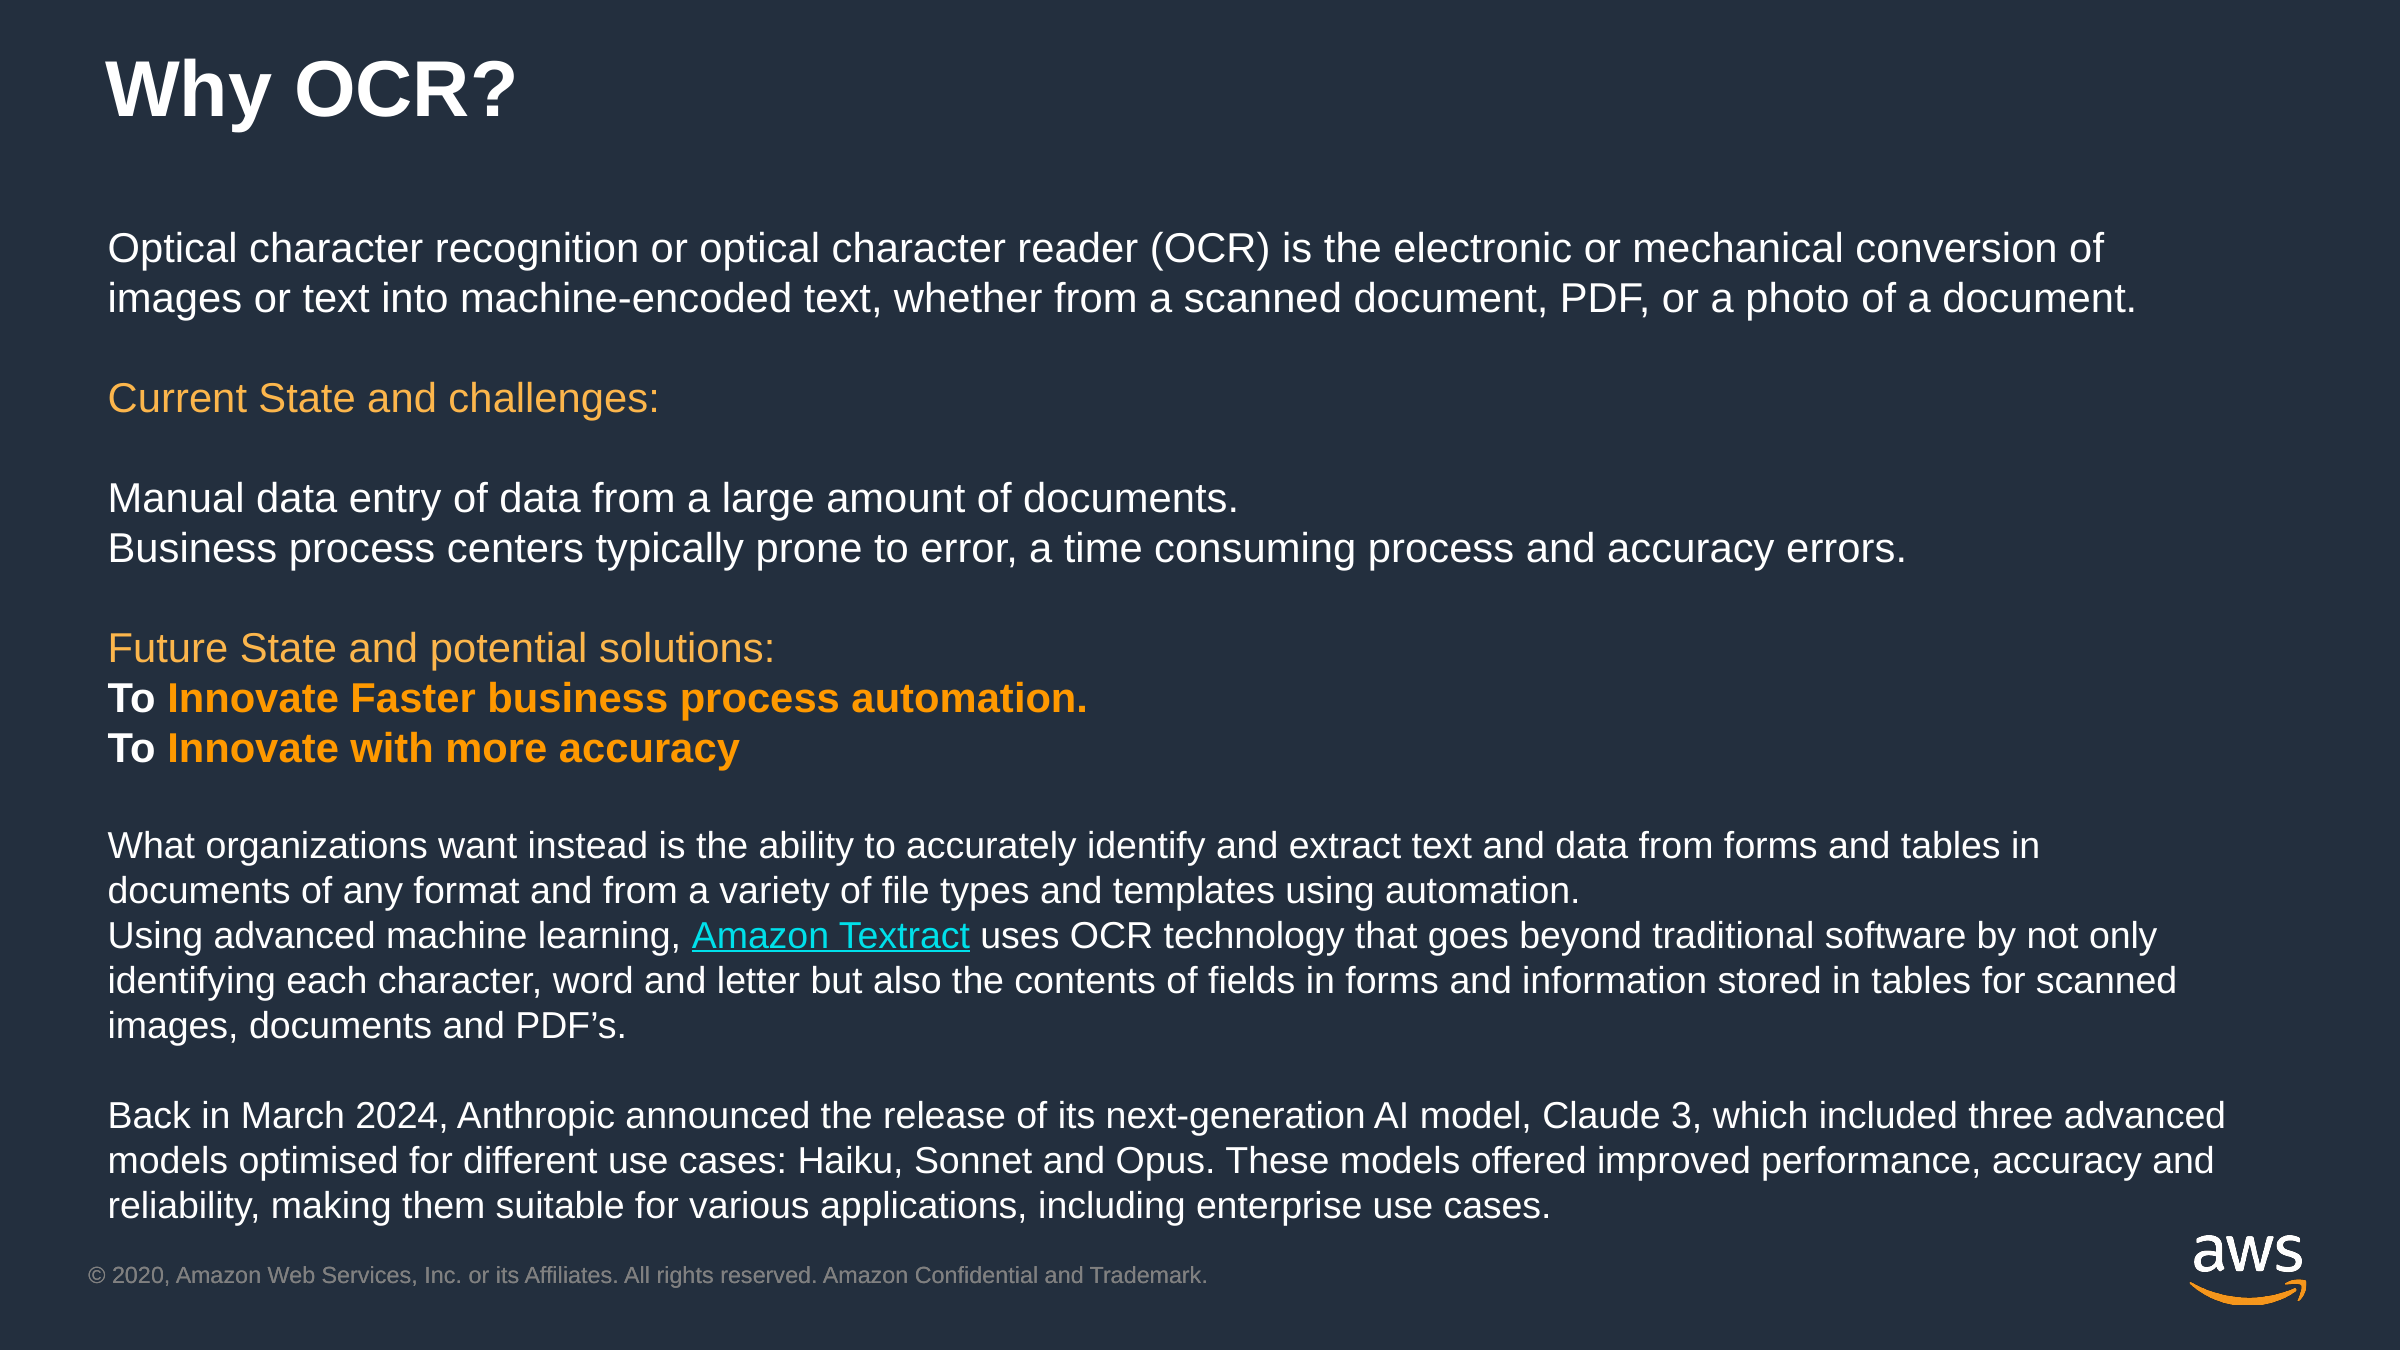

# Why OCR?

Optical character recognition or optical character reader (OCR) is the electronic or mechanical conversion of images or text into machine-encoded text, whether from a scanned document, PDF, or a photo of a document.

Current State and challenges:

Manual data entry of data from a large amount of documents.
Business process centers typically prone to error, a time consuming process and accuracy errors.
Future State and potential solutions:
To Innovate Faster business process automation.
To Innovate with more accuracy

What organizations want instead is the ability to accurately identify and extract text and data from forms and tables in documents of any format and from a variety of file types and templates using automation.
Using advanced machine learning, Amazon Textract uses OCR technology that goes beyond traditional software by not only identifying each character, word and letter but also the contents of fields in forms and information stored in tables for scanned images, documents and PDF’s.

Back in March 2024, Anthropic announced the release of its next-generation AI model, Claude 3, which included three advanced models optimised for different use cases: Haiku, Sonnet and Opus. These models offered improved performance, accuracy and reliability, making them suitable for various applications, including enterprise use cases.